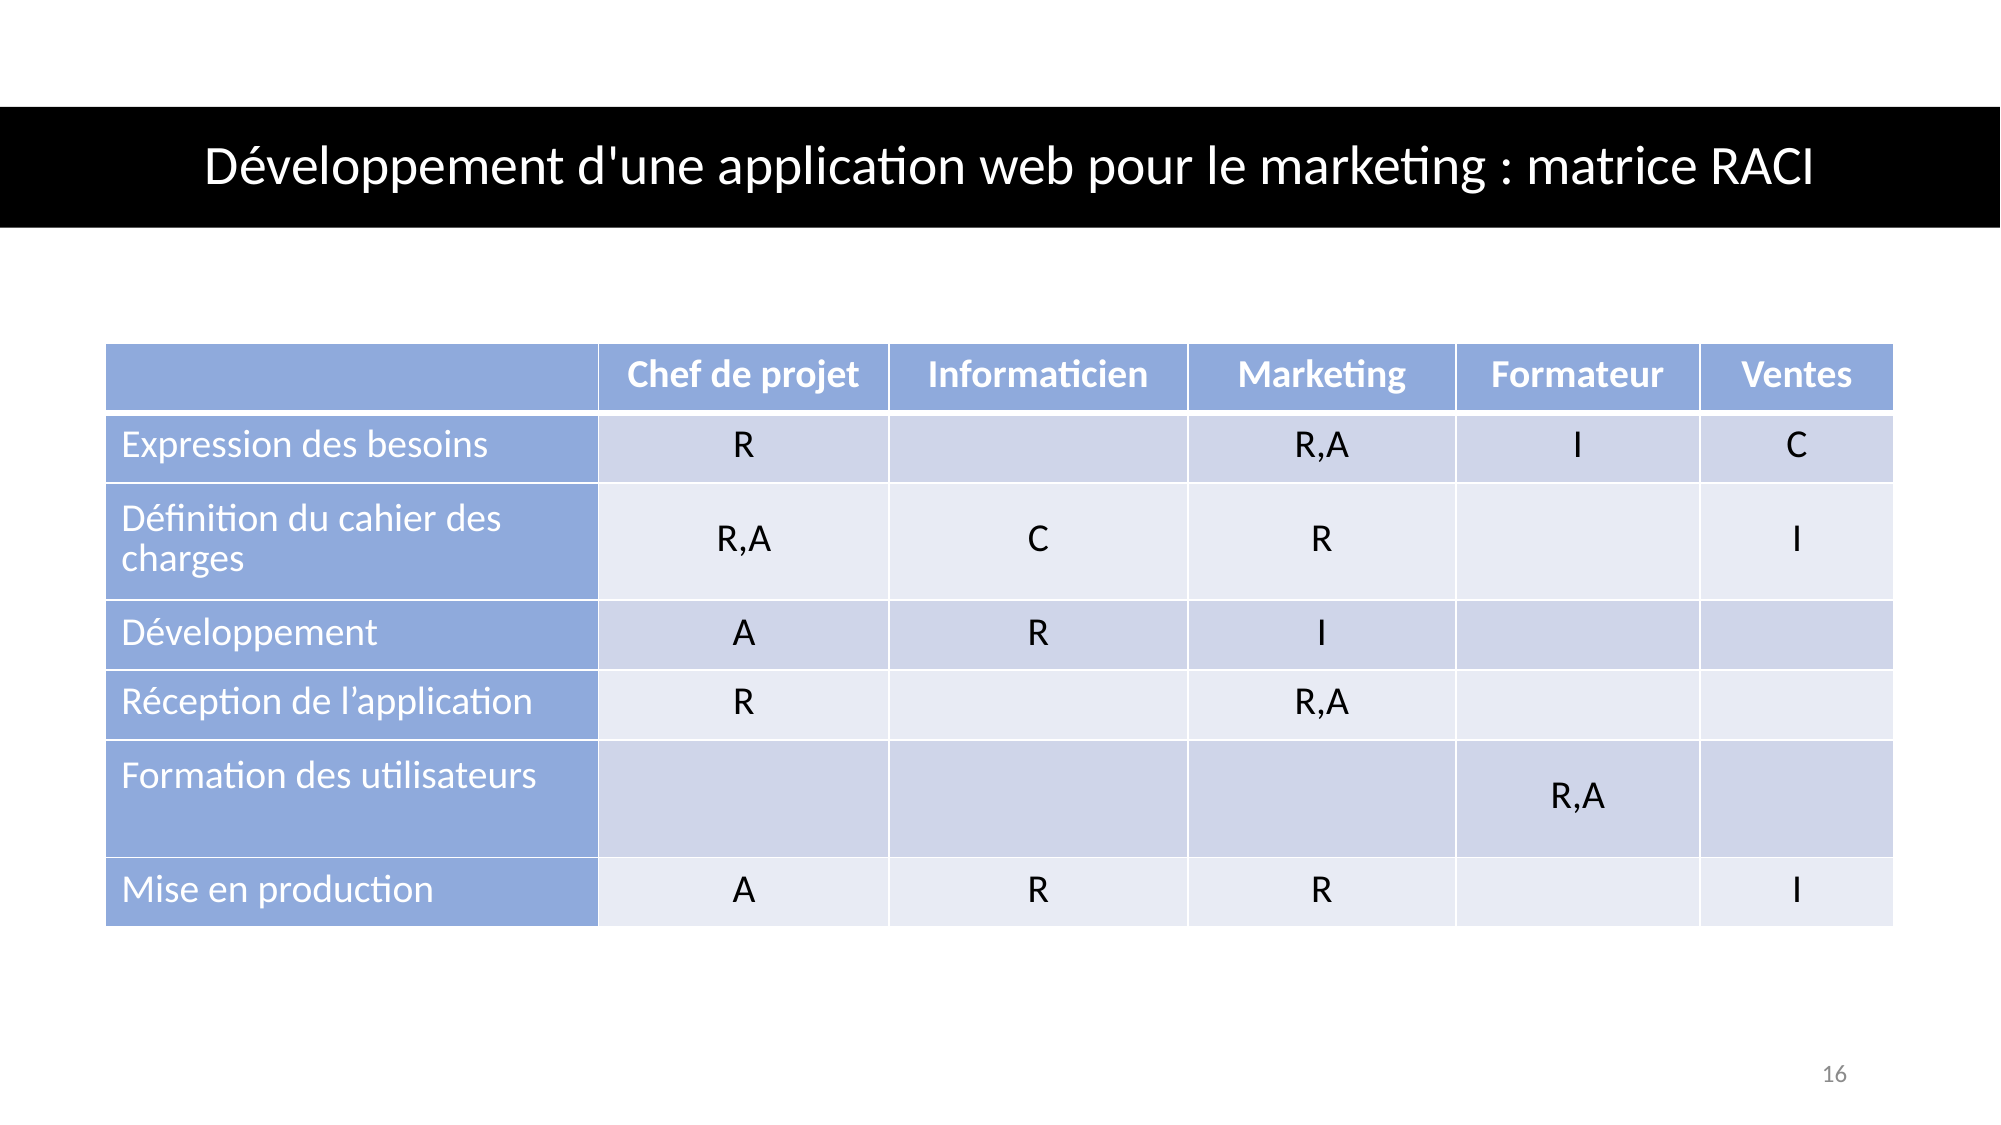

# Développement d'une application web pour le marketing : matrice RACI

|  | Chef de projet | Informaticien | Marketing | Formateur | Ventes |
| --- | --- | --- | --- | --- | --- |
| Expression des besoins | R |  | R,A | I | C |
| Définition du cahier des charges | R,A | C | R |  | I |
| Développement | A | R | I |  |  |
| Réception de l’application | R |  | R,A |  |  |
| Formation des utilisateurs |  |  |  | R,A |  |
| Mise en production | A | R | R |  | I |
16